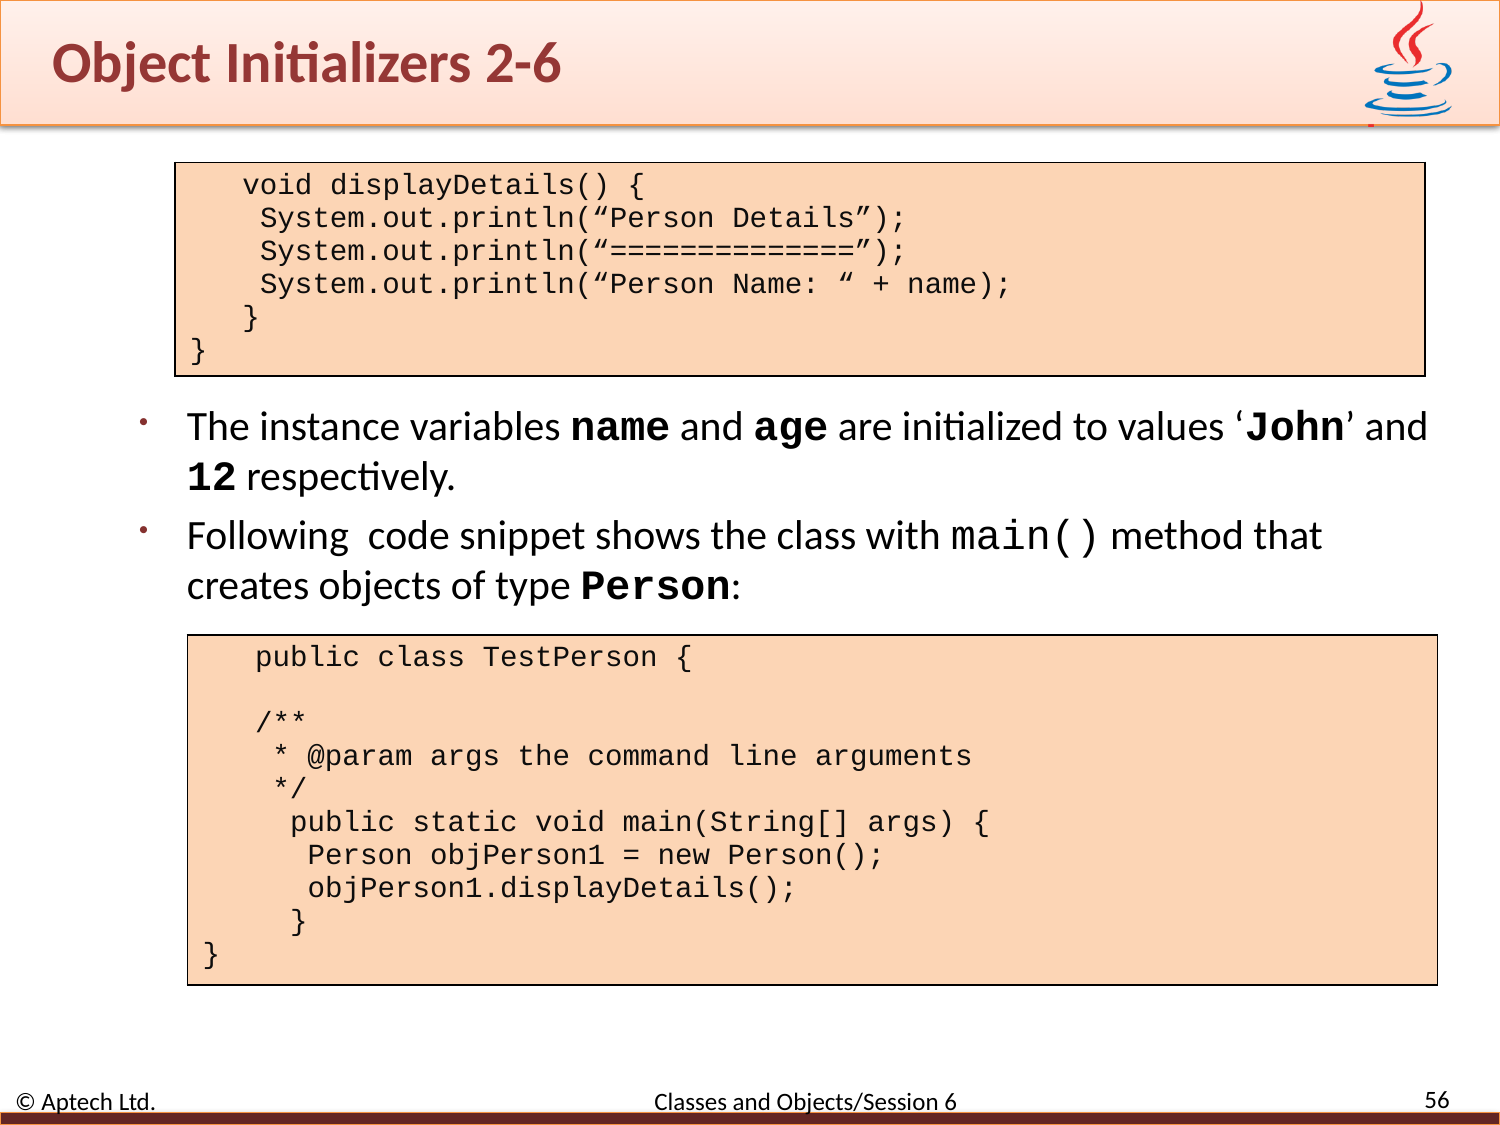

# Object Initializers 2-6

The instance variables name and age are initialized to values ‘John’ and 12 respectively.
Following  code snippet shows the class with main() method that creates objects of type Person:
| void displayDetails() { System.out.println(“Person Details”); System.out.println(“==============”); System.out.println(“Person Name: “ + name); } } |
| --- |
| public class TestPerson { /\*\* \* @param args the command line arguments \*/ public static void main(String[] args) { Person objPerson1 = new Person(); objPerson1.displayDetails(); } } |
| --- |
56
© Aptech Ltd.                                                                                       Classes and Objects/Session 6